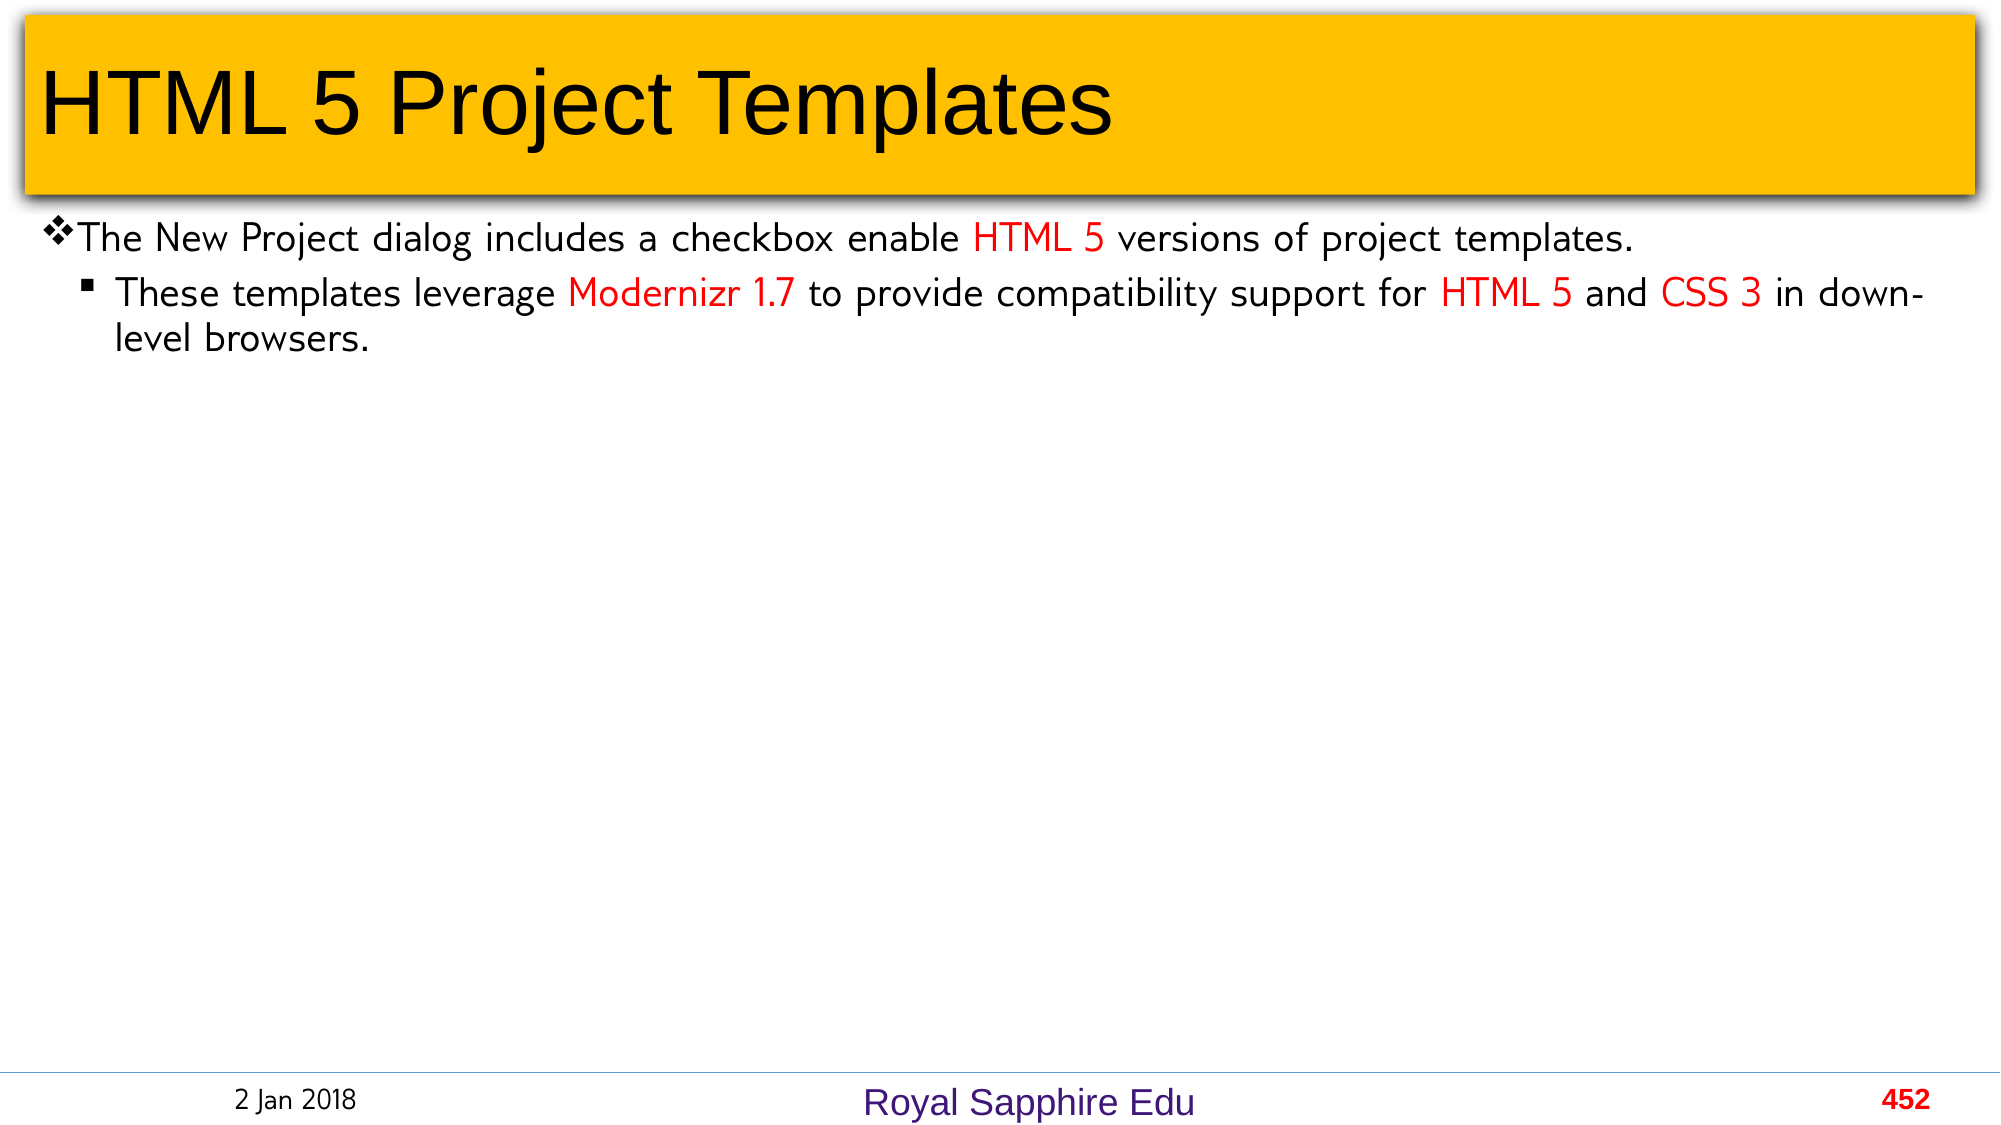

# HTML 5 Project Templates
The New Project dialog includes a checkbox enable HTML 5 versions of project templates.
These templates leverage Modernizr 1.7 to provide compatibility support for HTML 5 and CSS 3 in down-level browsers.
2 Jan 2018
452